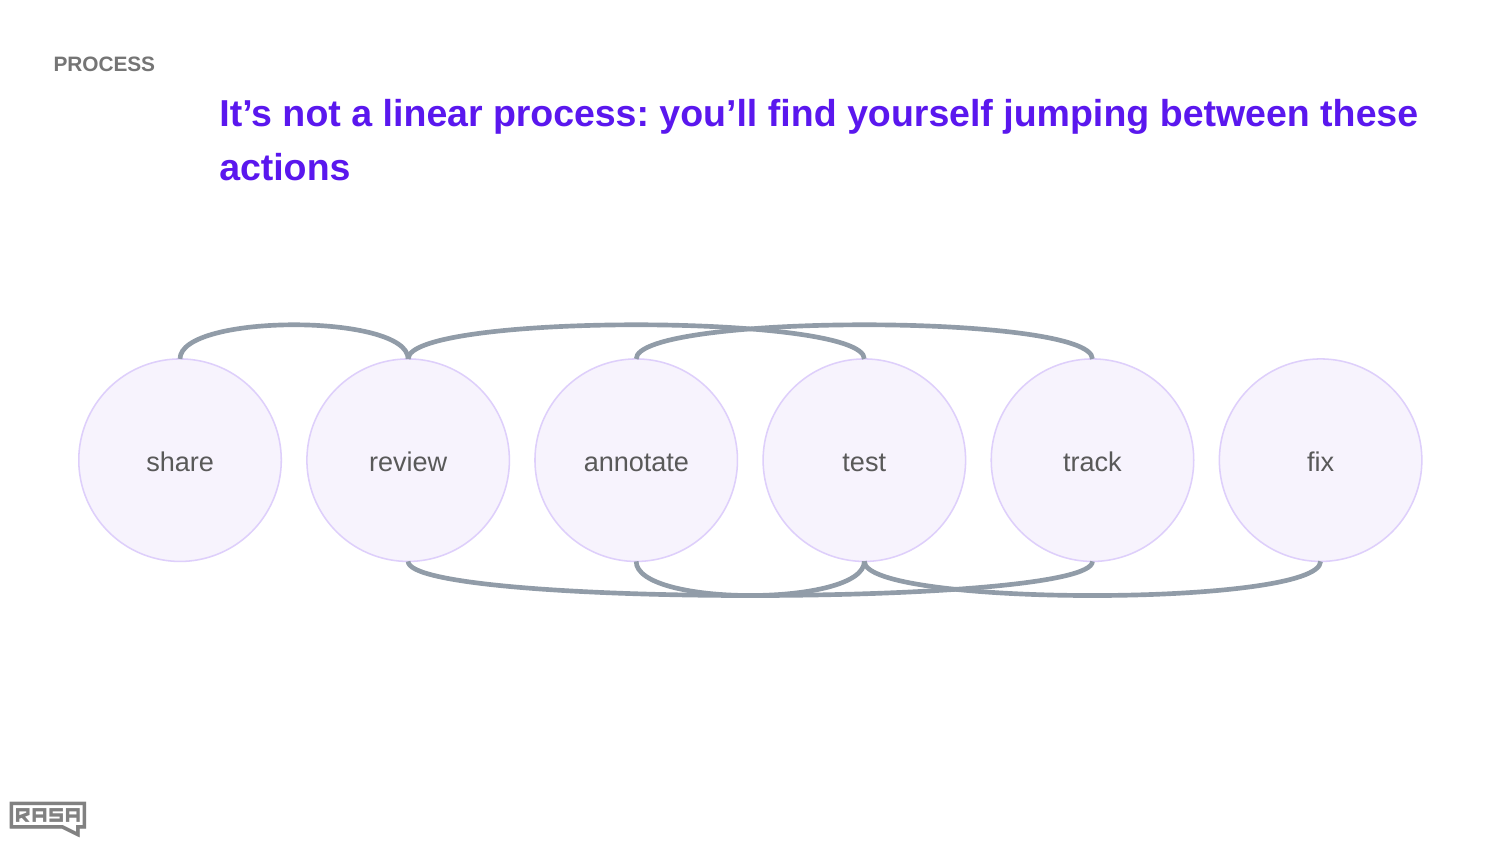

PROCESS
# It’s not a linear process: you’ll find yourself jumping between these actions
share
review
annotate
test
track
fix